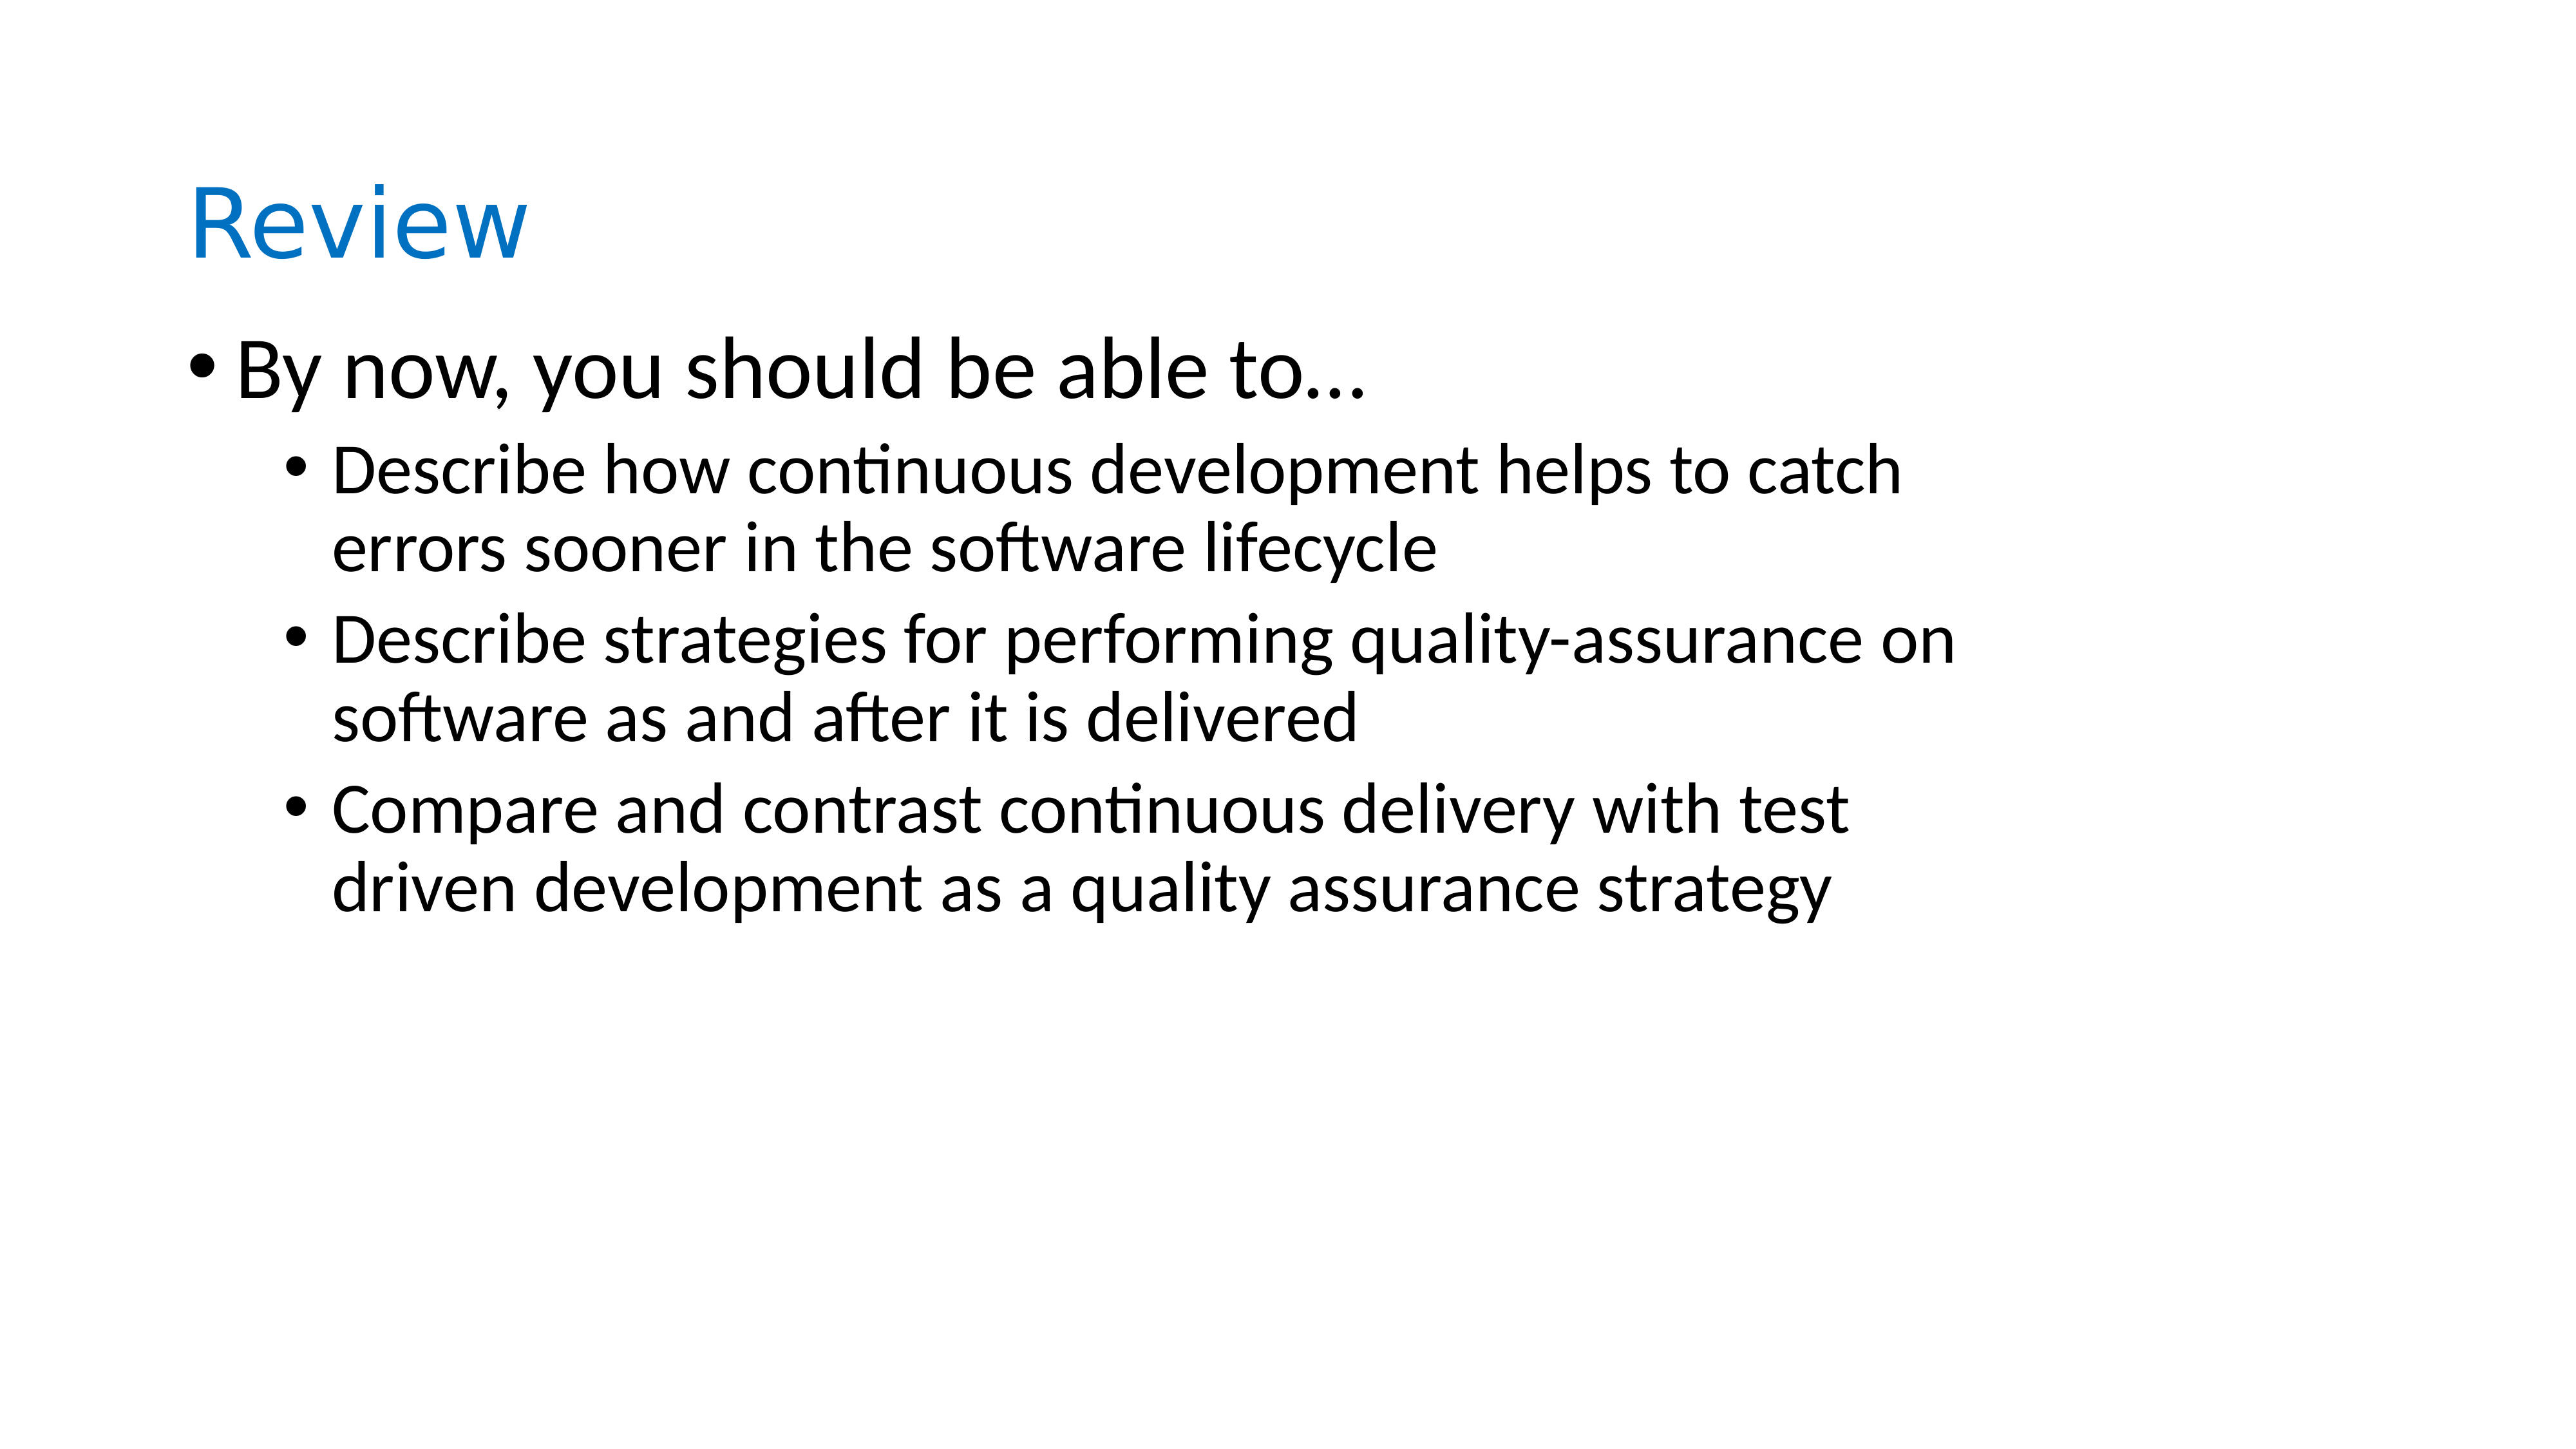

# Review
By now, you should be able to…
Describe how continuous development helps to catch errors sooner in the software lifecycle
Describe strategies for performing quality-assurance on software as and after it is delivered
Compare and contrast continuous delivery with test driven development as a quality assurance strategy